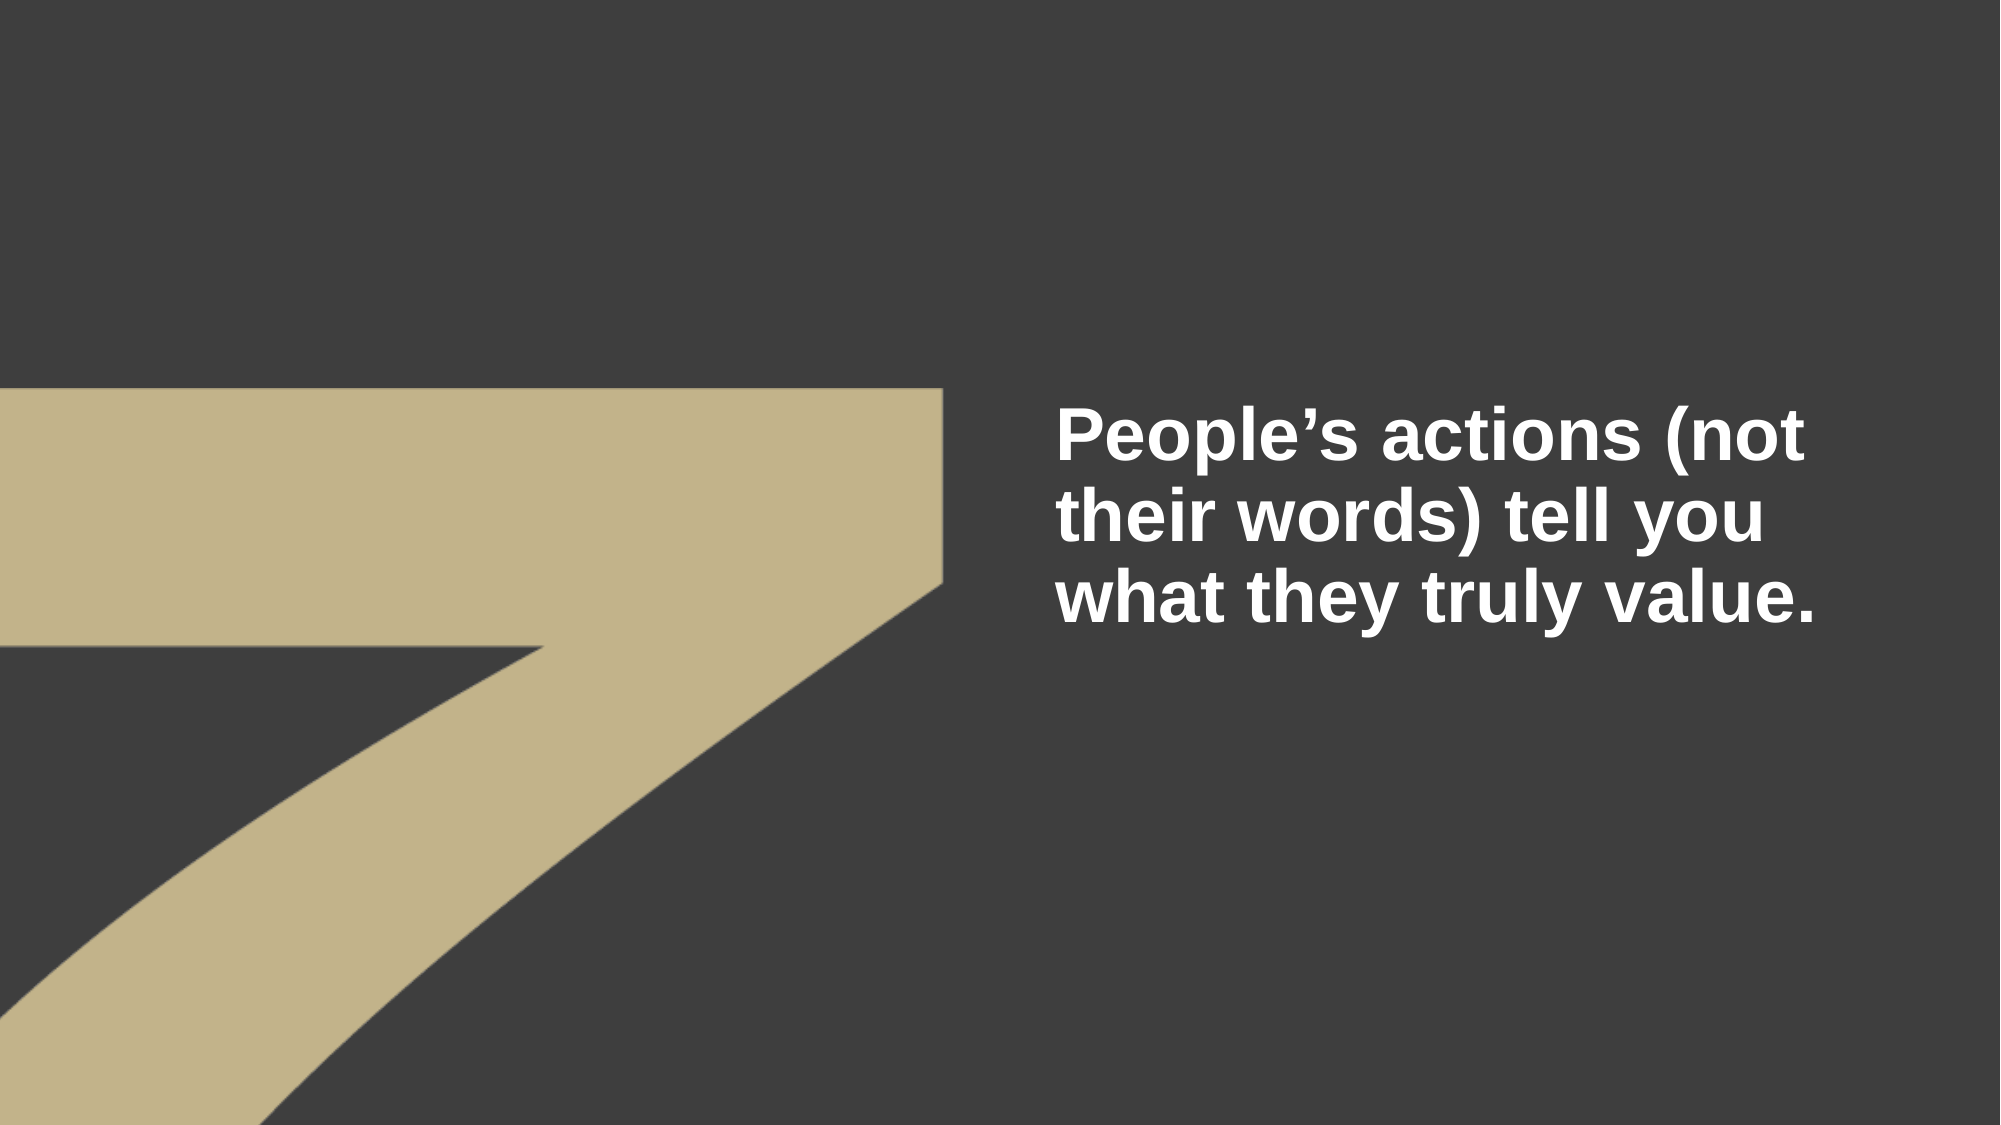

People’s actions (not their words) tell you what they truly value.